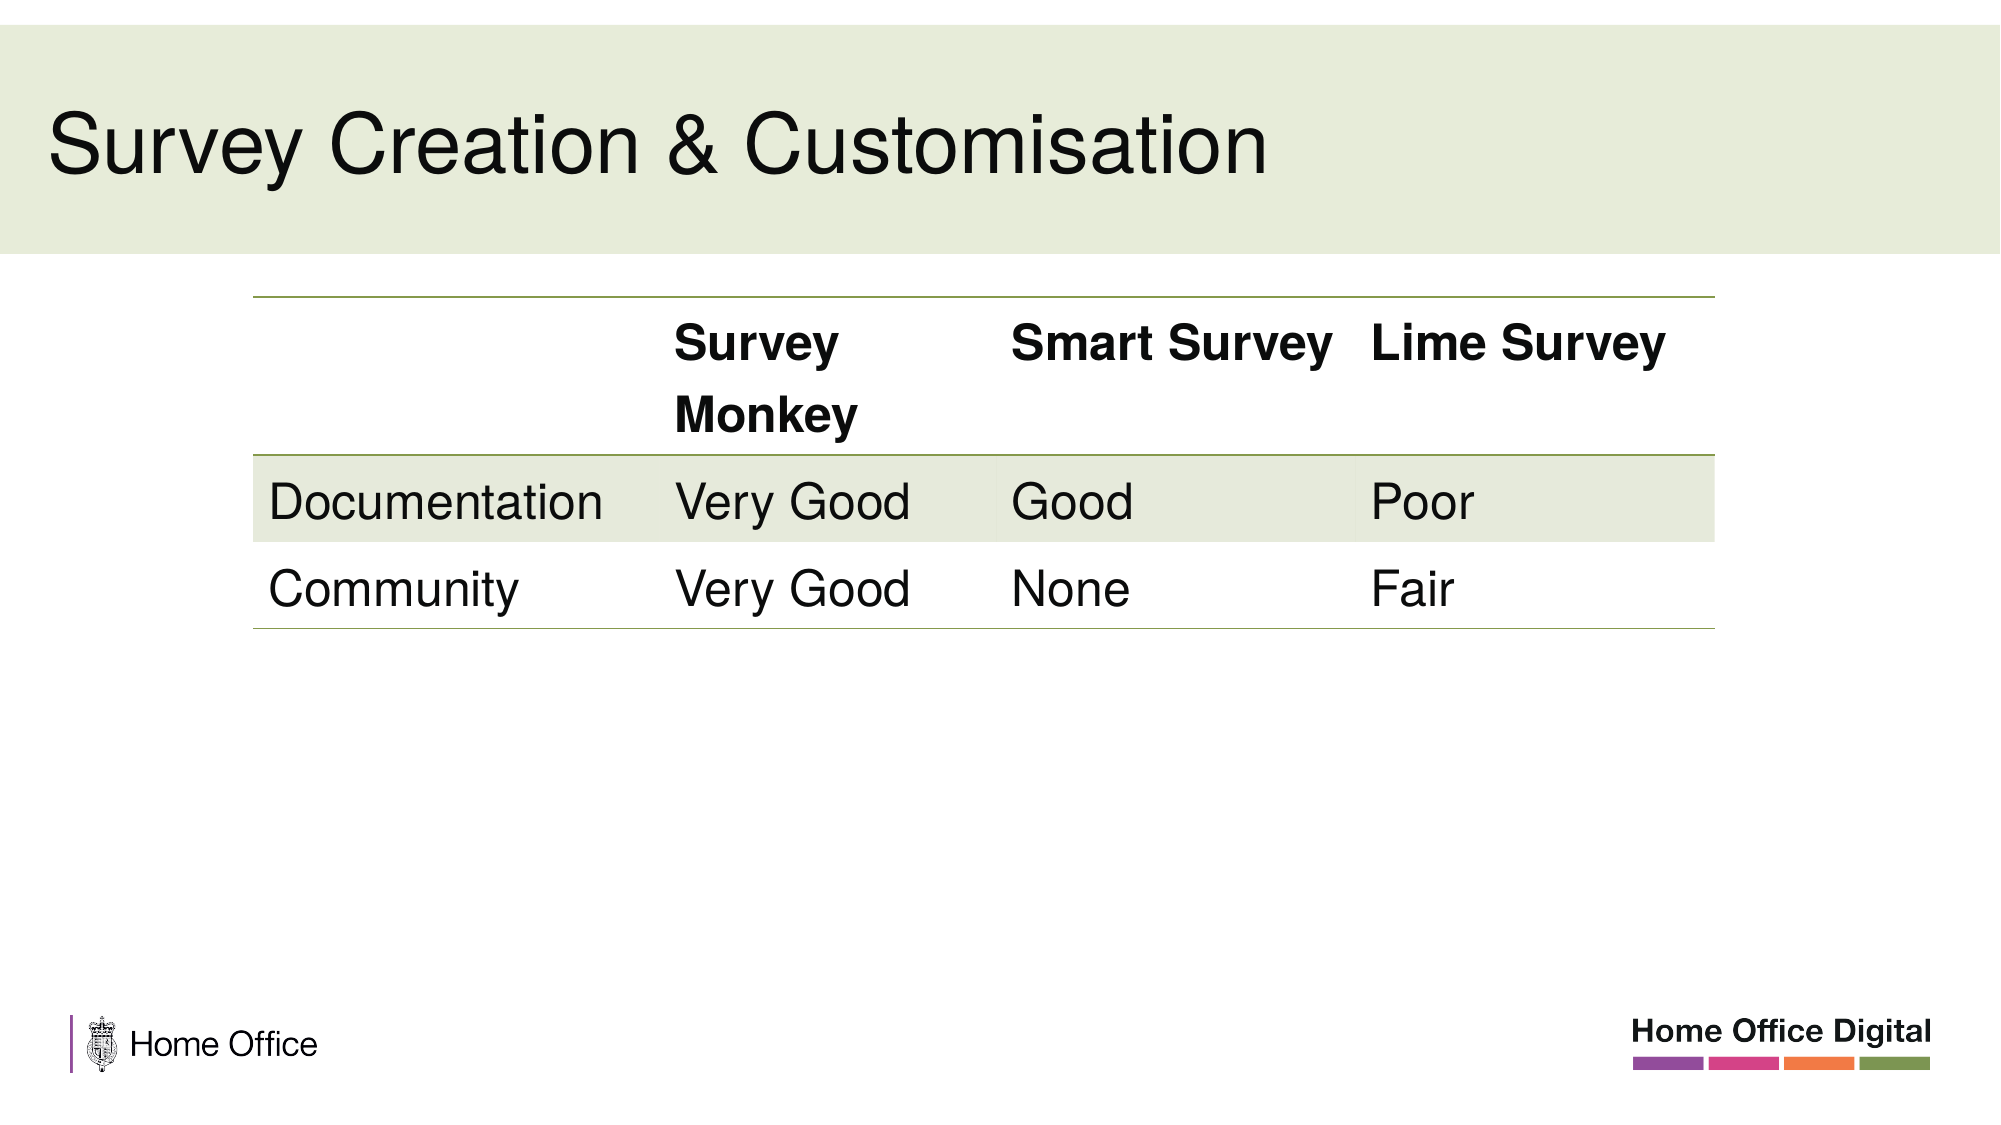

Survey Creation & Customisation
|  | Survey Monkey | Smart Survey | Lime Survey |
| --- | --- | --- | --- |
| Documentation | Very Good | Good | Poor |
| Community | Very Good | None | Fair |